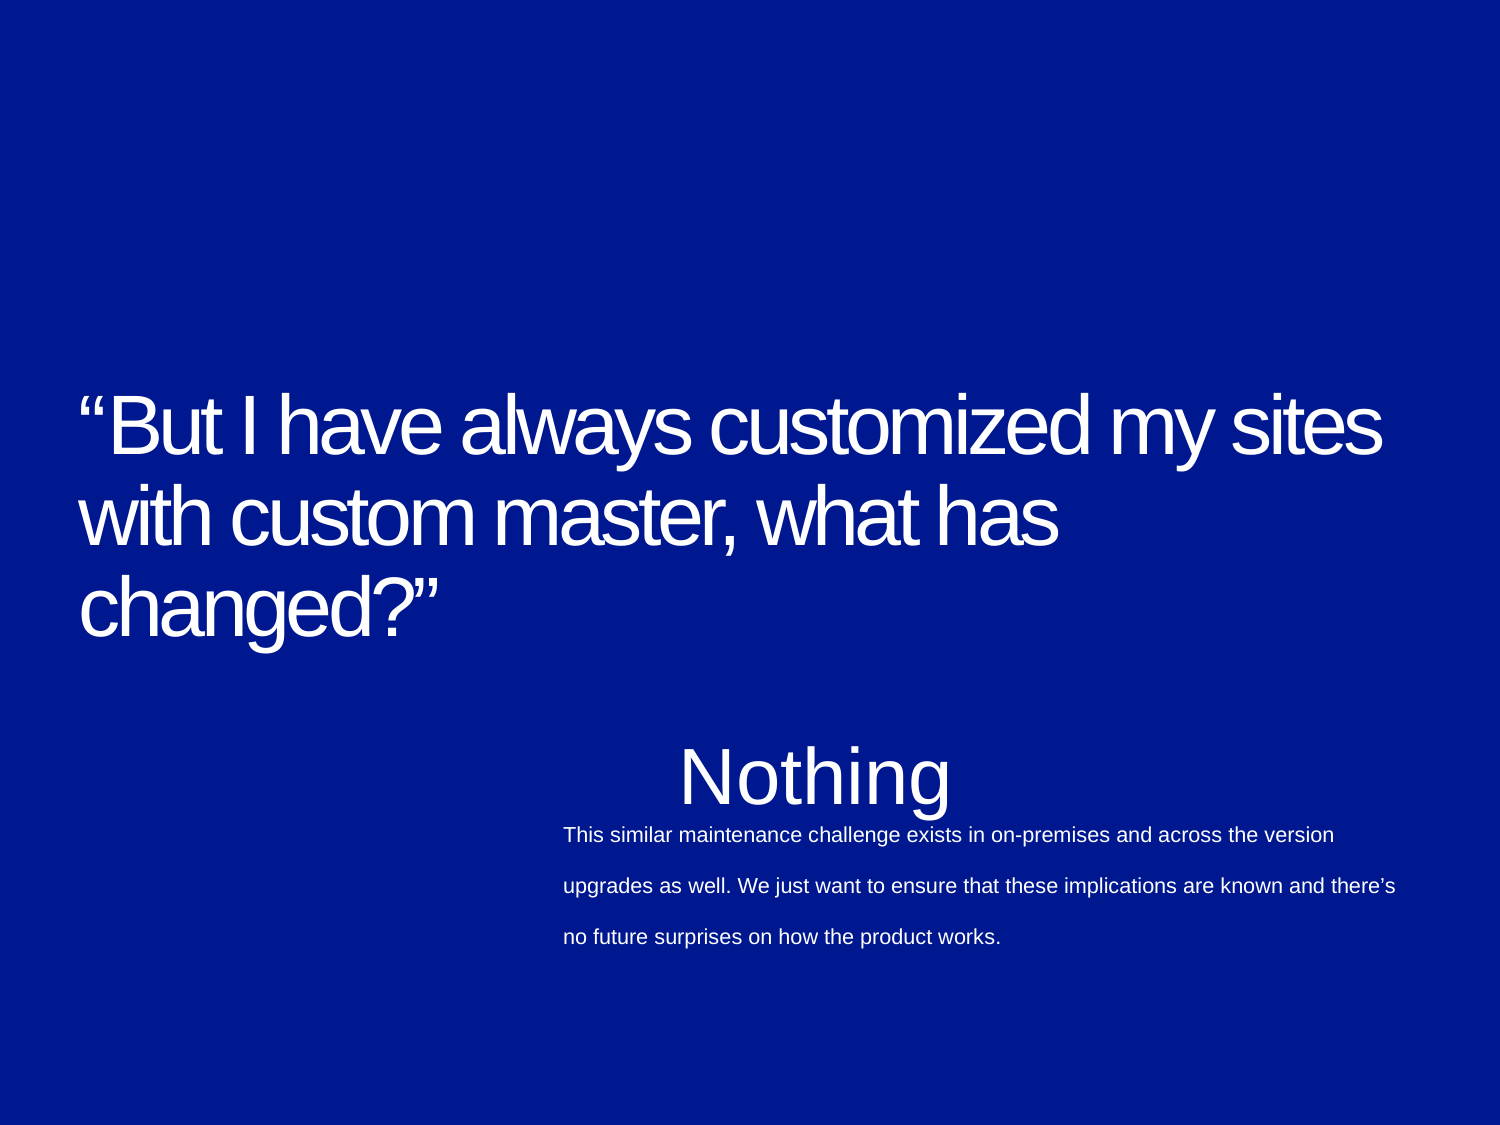

# “But I have always customized my sites with custom master, what has changed?”
Nothing
This similar maintenance challenge exists in on-premises and across the version upgrades as well. We just want to ensure that these implications are known and there’s no future surprises on how the product works.